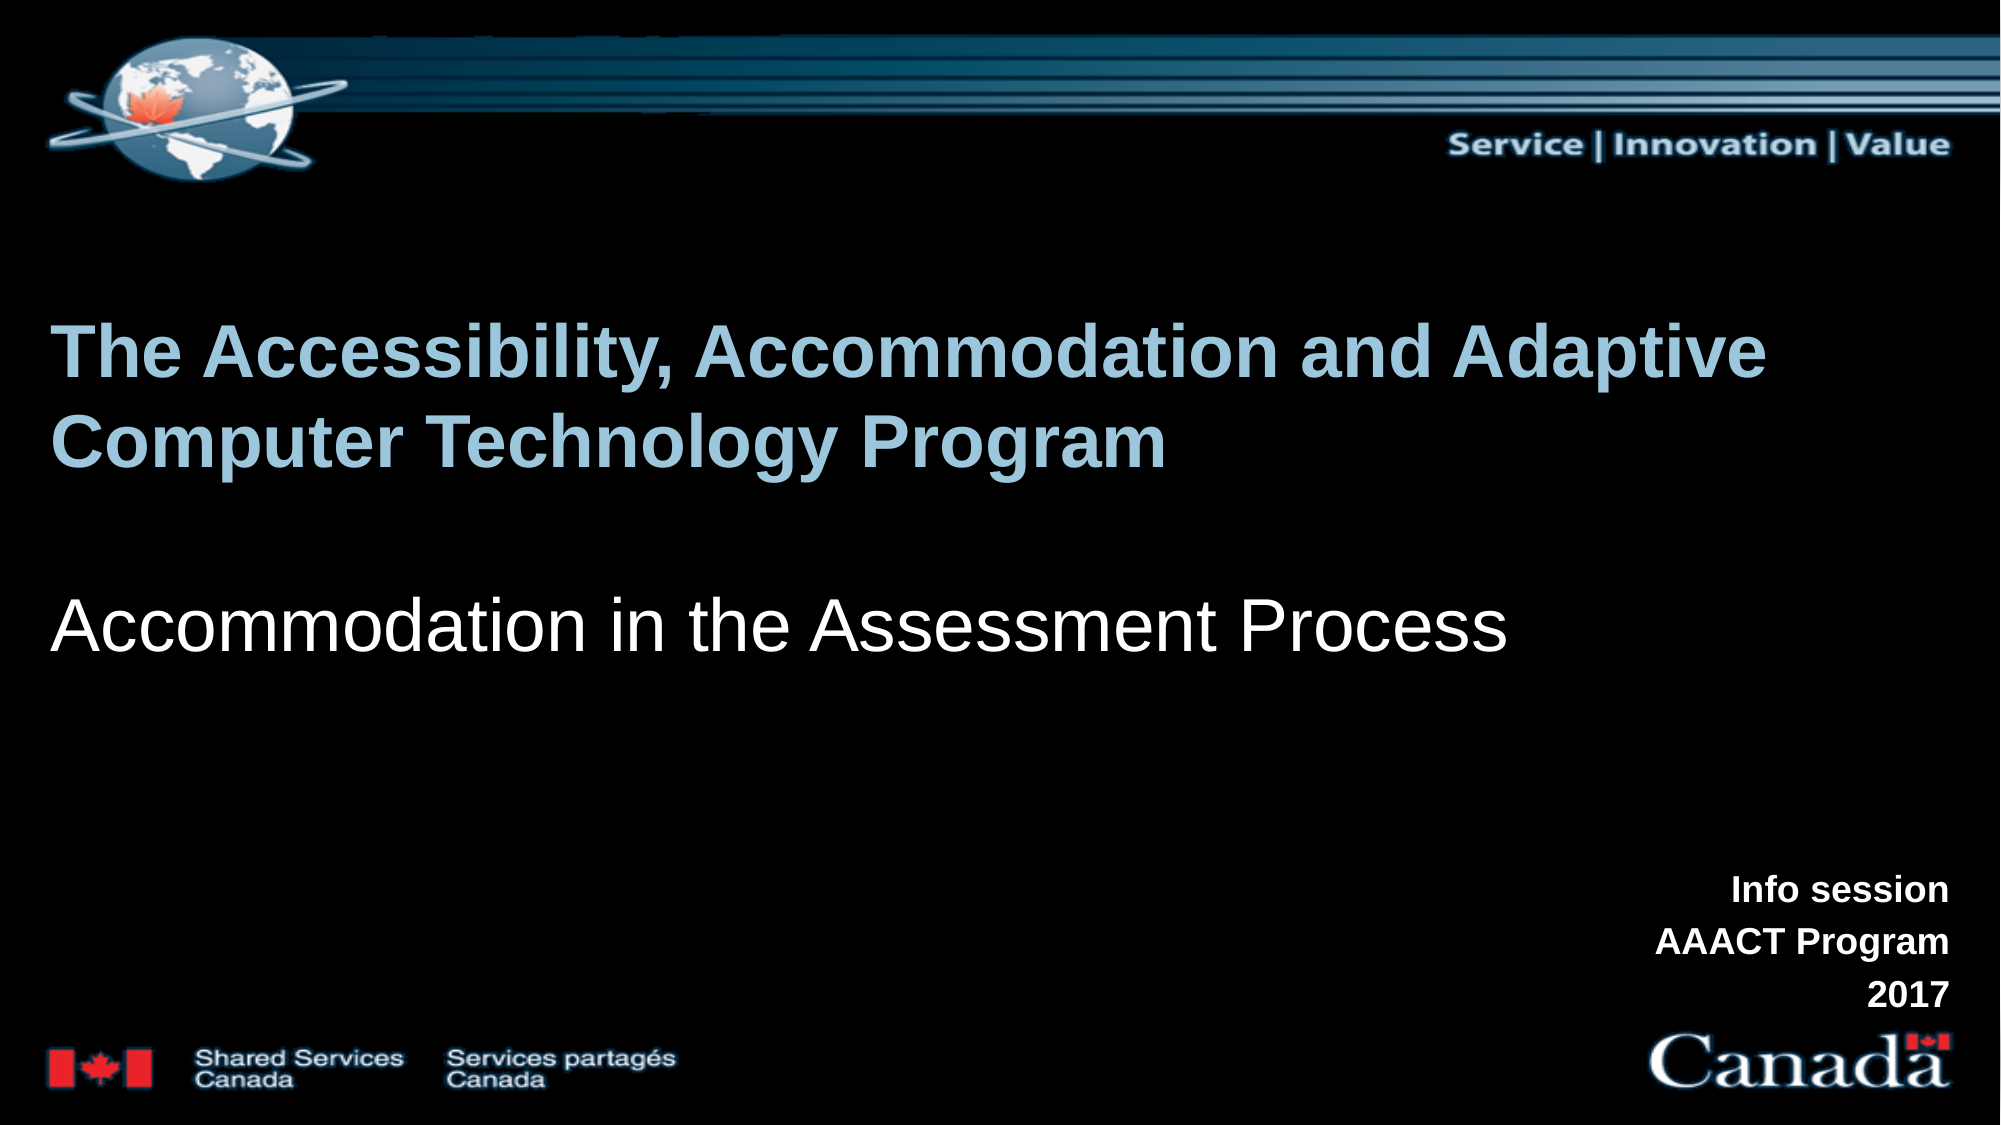

# The Accessibility, Accommodation and Adaptive Computer Technology Program
Accommodation in the Assessment Process
Info session
AAACT Program
2017